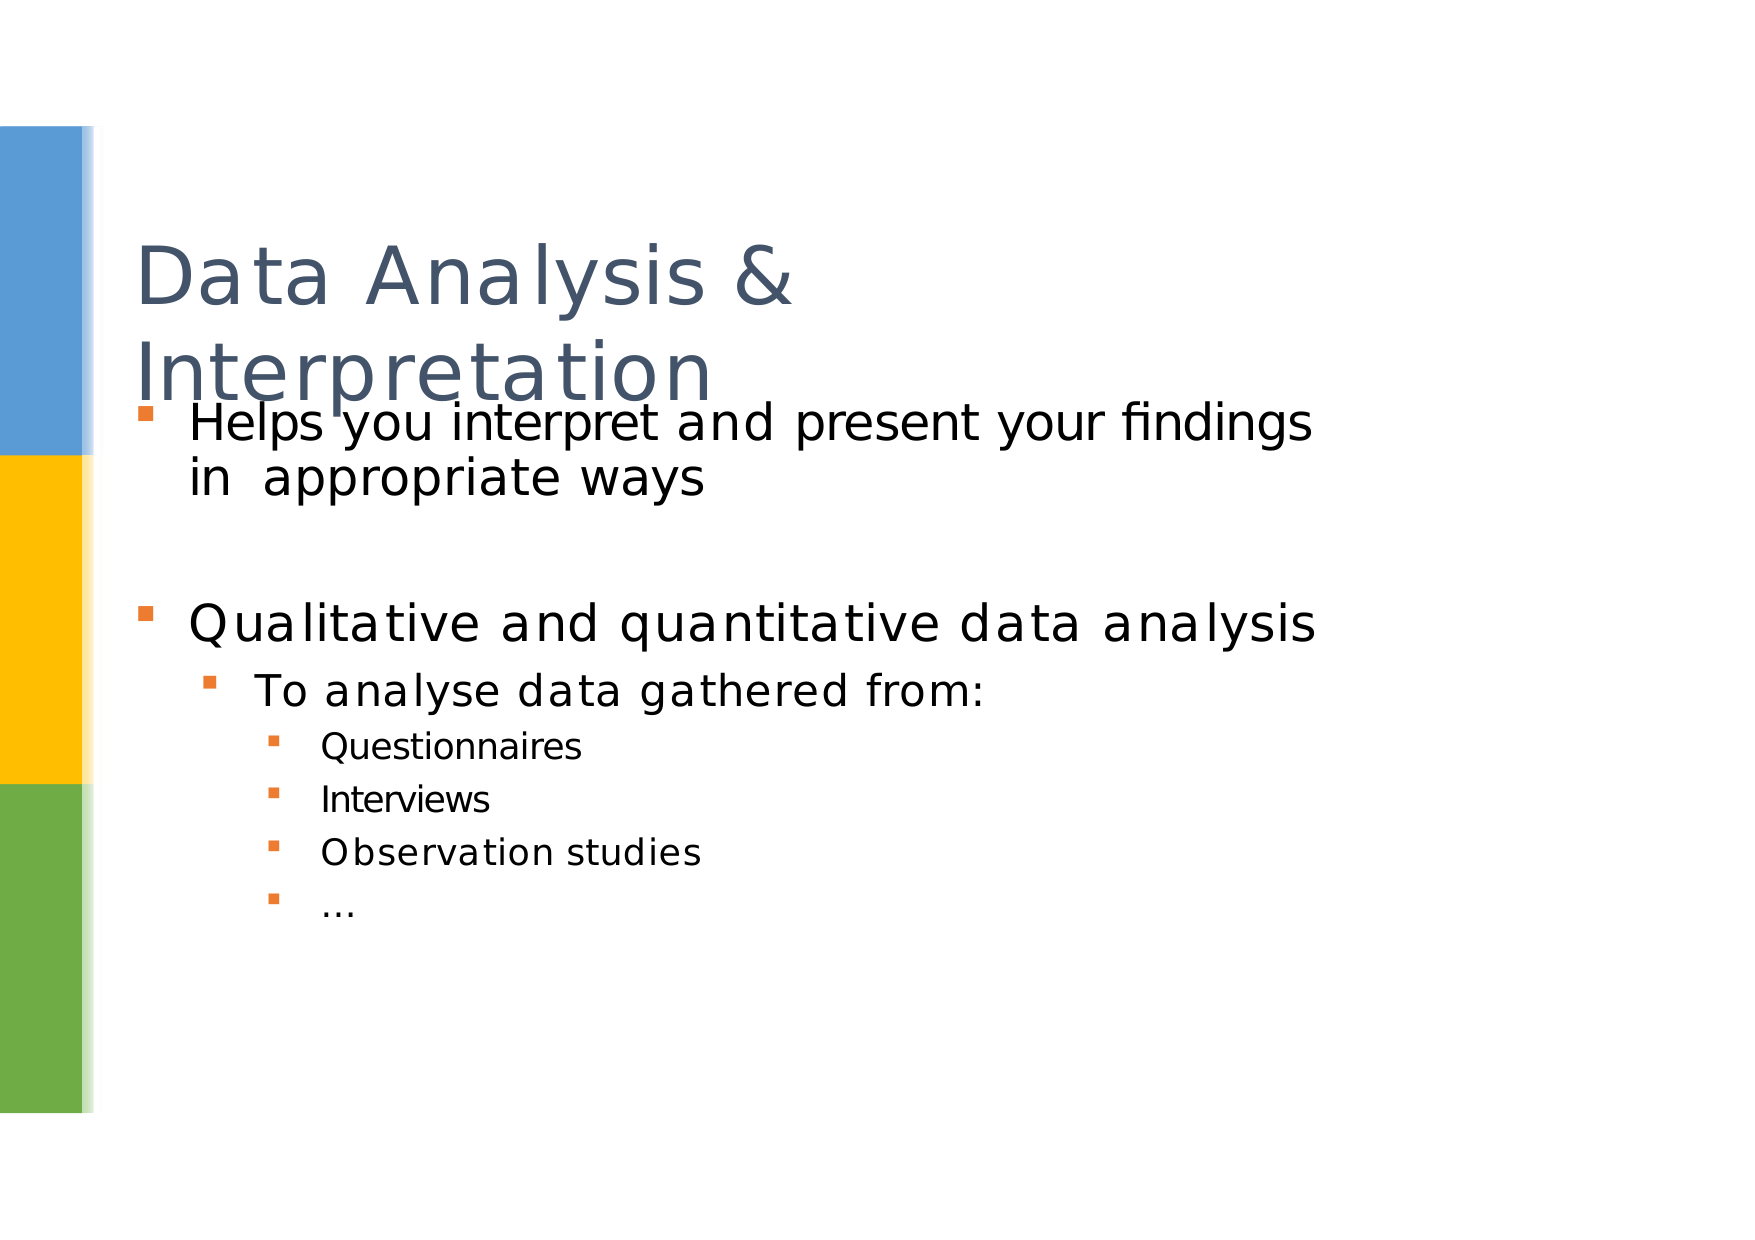

# Data Analysis & Interpretation
Helps you interpret and present your findings in  appropriate ways

Qualitative and quantitative data analysis
To analyse data gathered from:
Questionnaires
Interviews
Observation studies
…